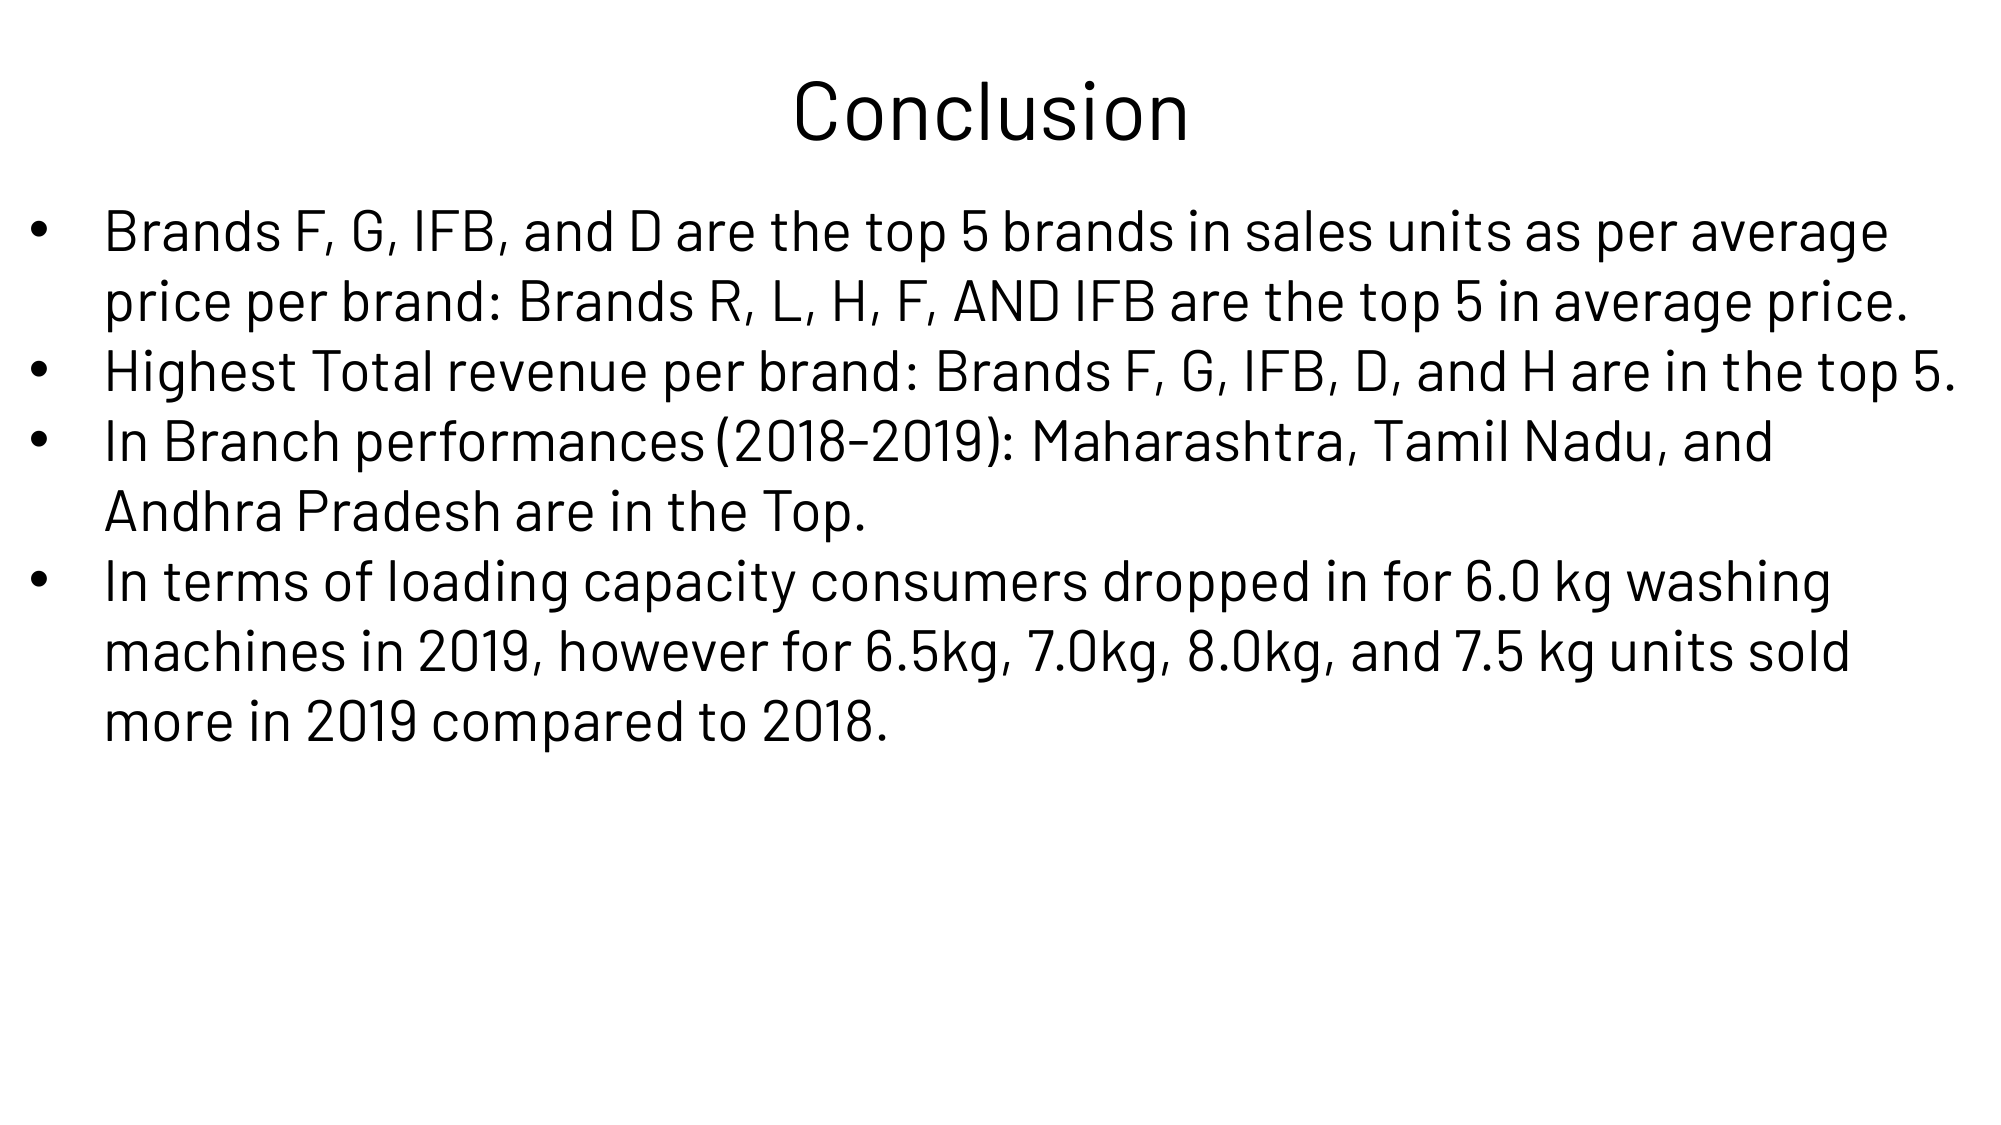

# Conclusion
Brands F, G, IFB, and D are the top 5 brands in sales units as per average price per brand: Brands R, L, H, F, AND IFB are the top 5 in average price.
Highest Total revenue per brand: Brands F, G, IFB, D, and H are in the top 5.
In Branch performances (2018-2019): Maharashtra, Tamil Nadu, and Andhra Pradesh are in the Top.
In terms of loading capacity consumers dropped in for 6.0 kg washing machines in 2019, however for 6.5kg, 7.0kg, 8.0kg, and 7.5 kg units sold more in 2019 compared to 2018.